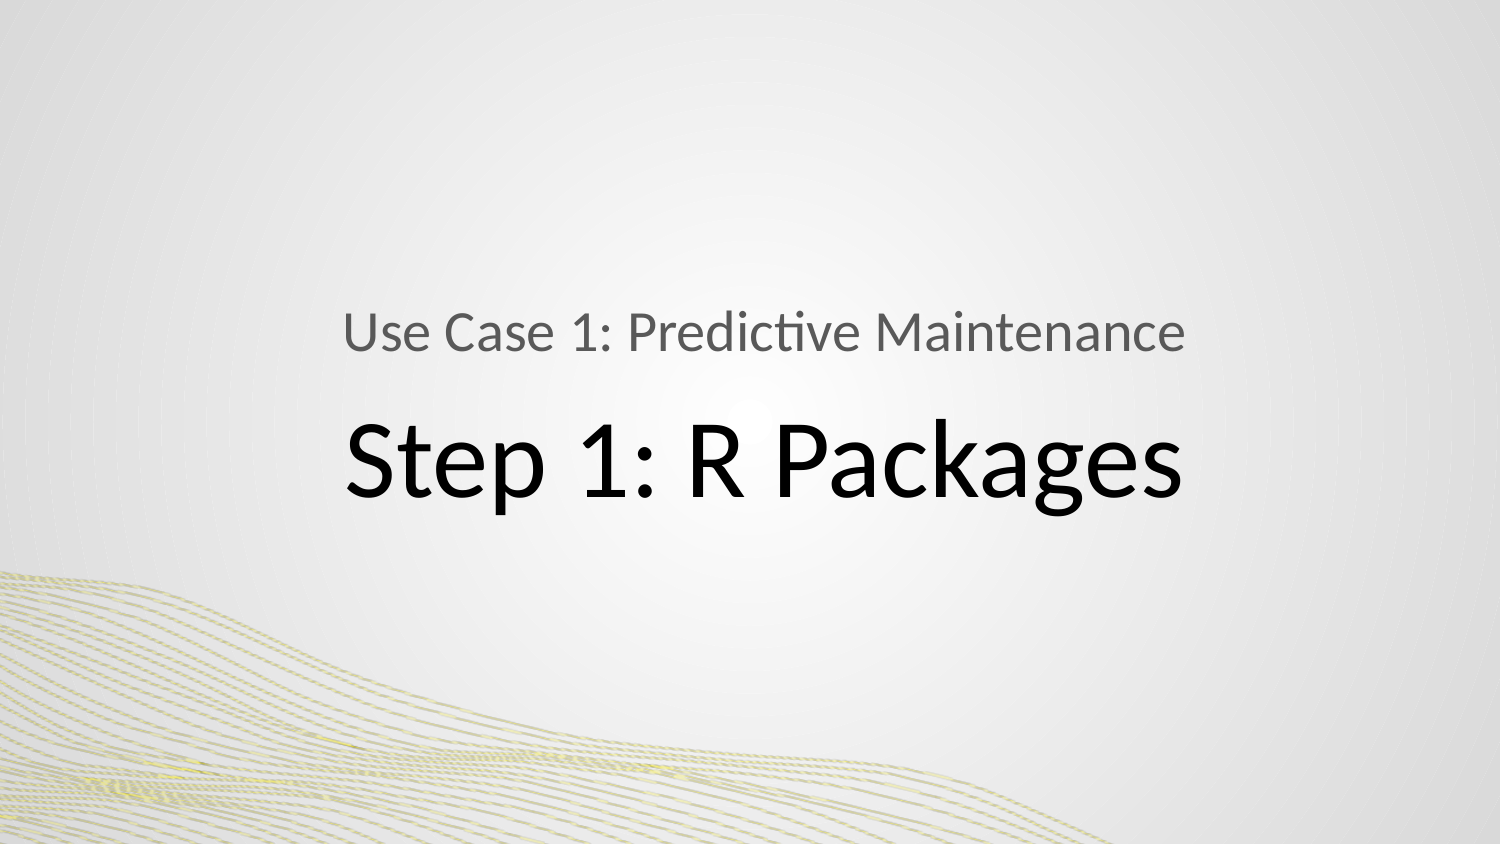

#

Use Case 1: Predictive Maintenance
Step 1: R Packages